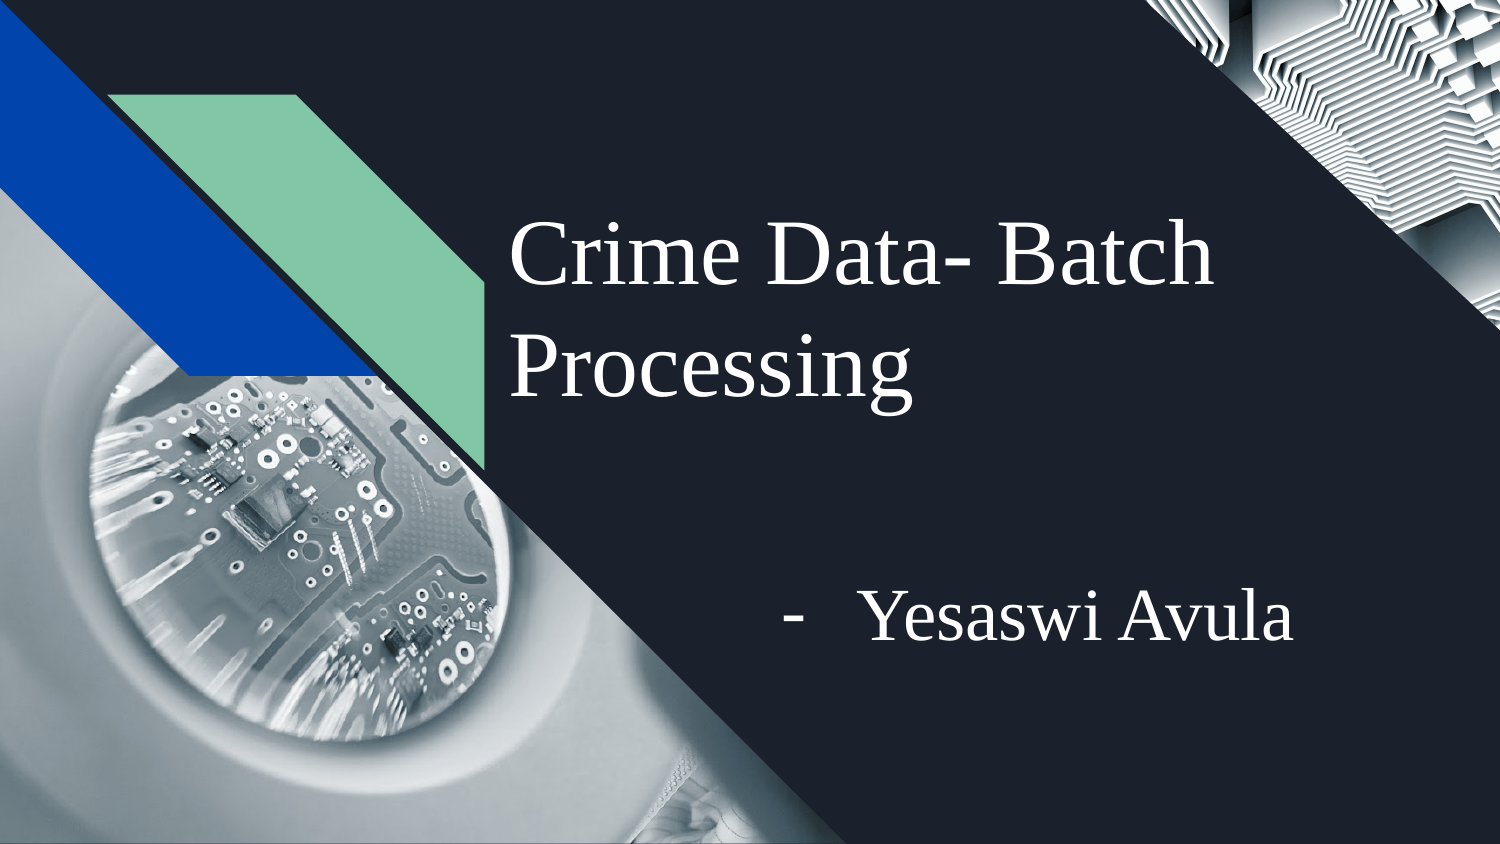

# Crime Data- Batch Processing
Yesaswi Avula